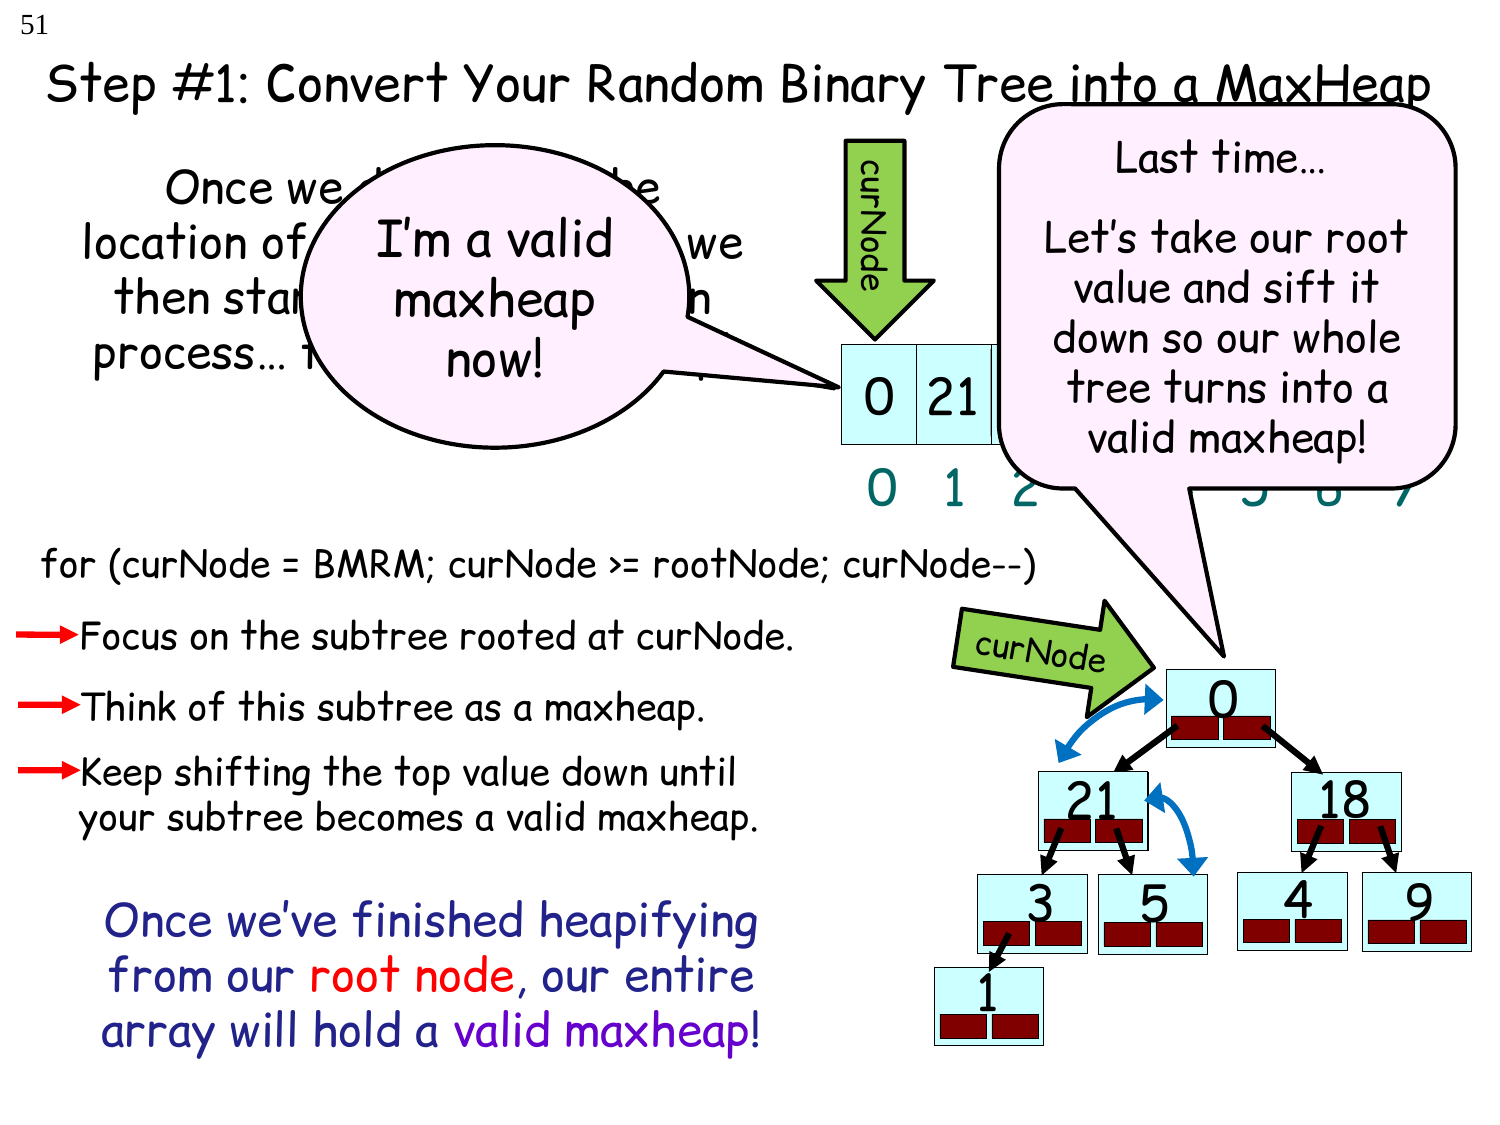

# Step #1: Convert Your Random Binary Tree into a MaxHeap
51
Last time…
Let’s take our root value and sift it down so our whole tree turns into a valid maxheap!
I’m a valid maxheap now!
I’m a maxheap now!
Once we determine the location of the BMRM node, we then start the heapification process… from the bottom up!
curNode

4

3
9
21
18
0
1
5
0   1   2   3   4   5   6   7
for (curNode = BMRM; curNode >= rootNode; curNode--)
curNode
Focus on the subtree rooted at curNode.

0

3

 4

Think of this subtree as a maxheap.

Keep shifting the top value down until
your subtree becomes a valid maxheap.
18
21

9
5
3
Once we’ve finished heapifying from our root node, our entire array will hold a valid maxheap!
1